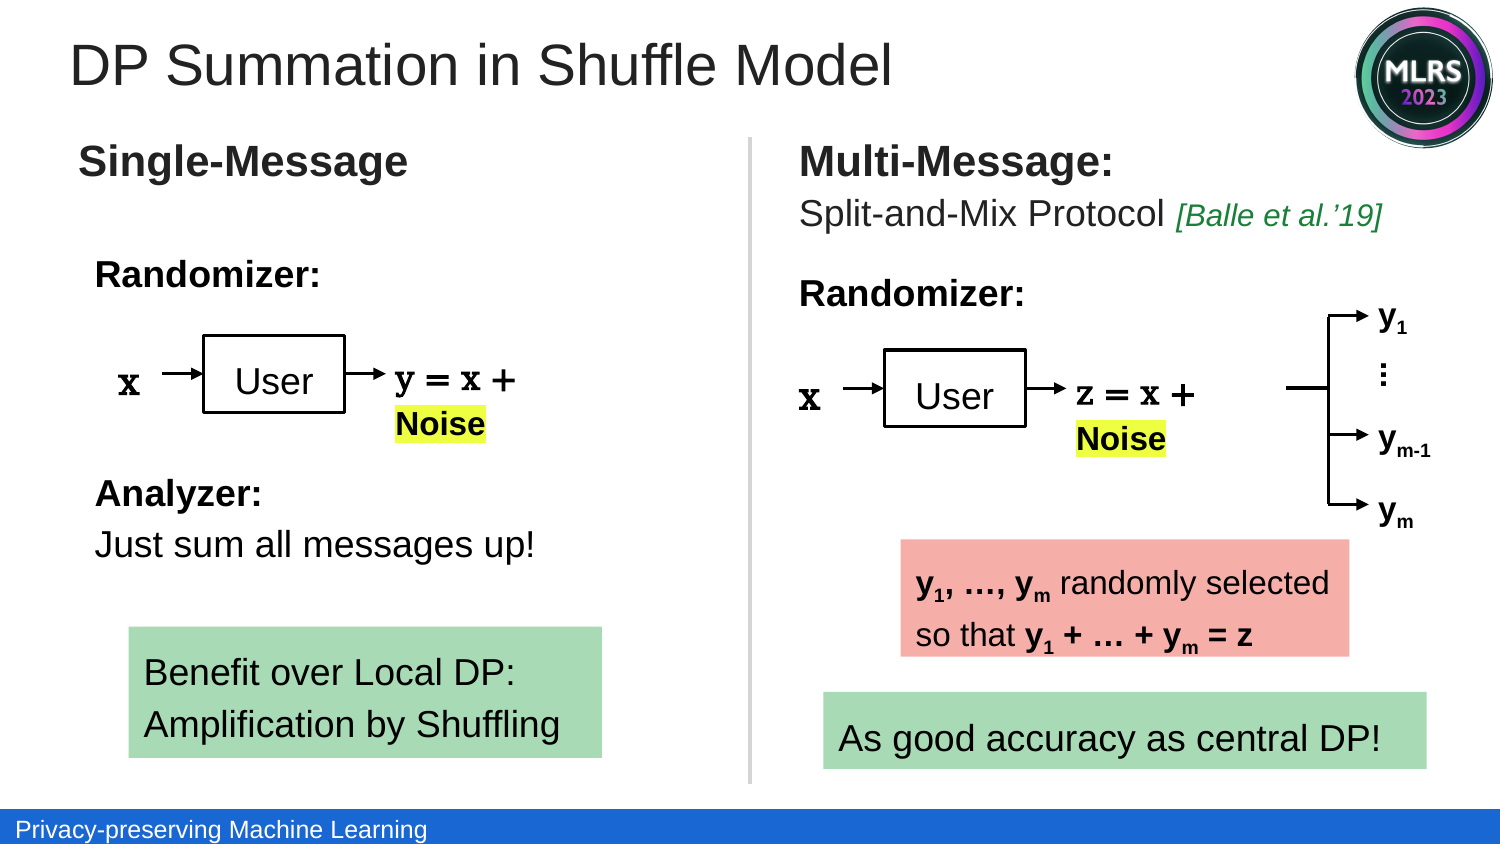

DP Summation in Shuffle Model
Single-Message
Multi-Message:
Split-and-Mix Protocol [Balle et al.’19]
Randomizer:
x
User
y = x + Noise
Randomizer:
x
User
z = x + Noise
y1
...
ym-1
ym
Analyzer:
Just sum all messages up!
y1, …, ym randomly selected so that y1 + … + ym = z
Benefit over Local DP: Amplification by Shuffling
As good accuracy as central DP!